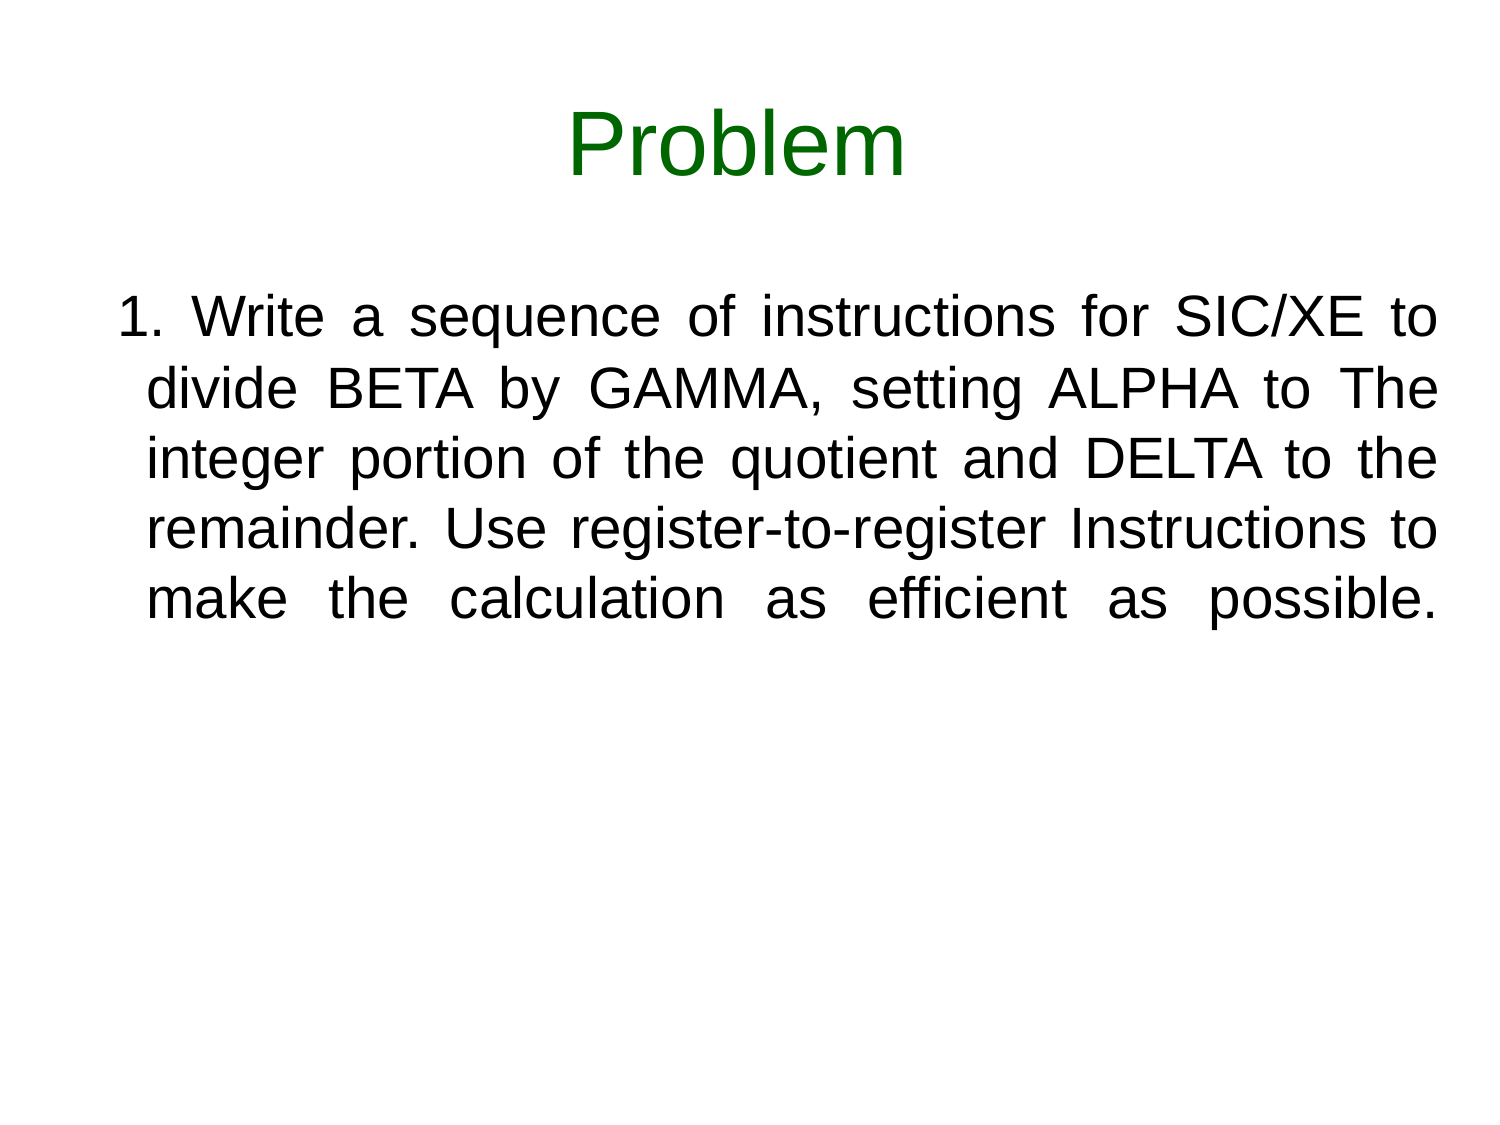

# Problem
 1. Write a sequence of instructions for SIC/XE to divide BETA by GAMMA, setting ALPHA to The integer portion of the quotient and DELTA to the remainder. Use register-to-register Instructions to make the calculation as efficient as possible.